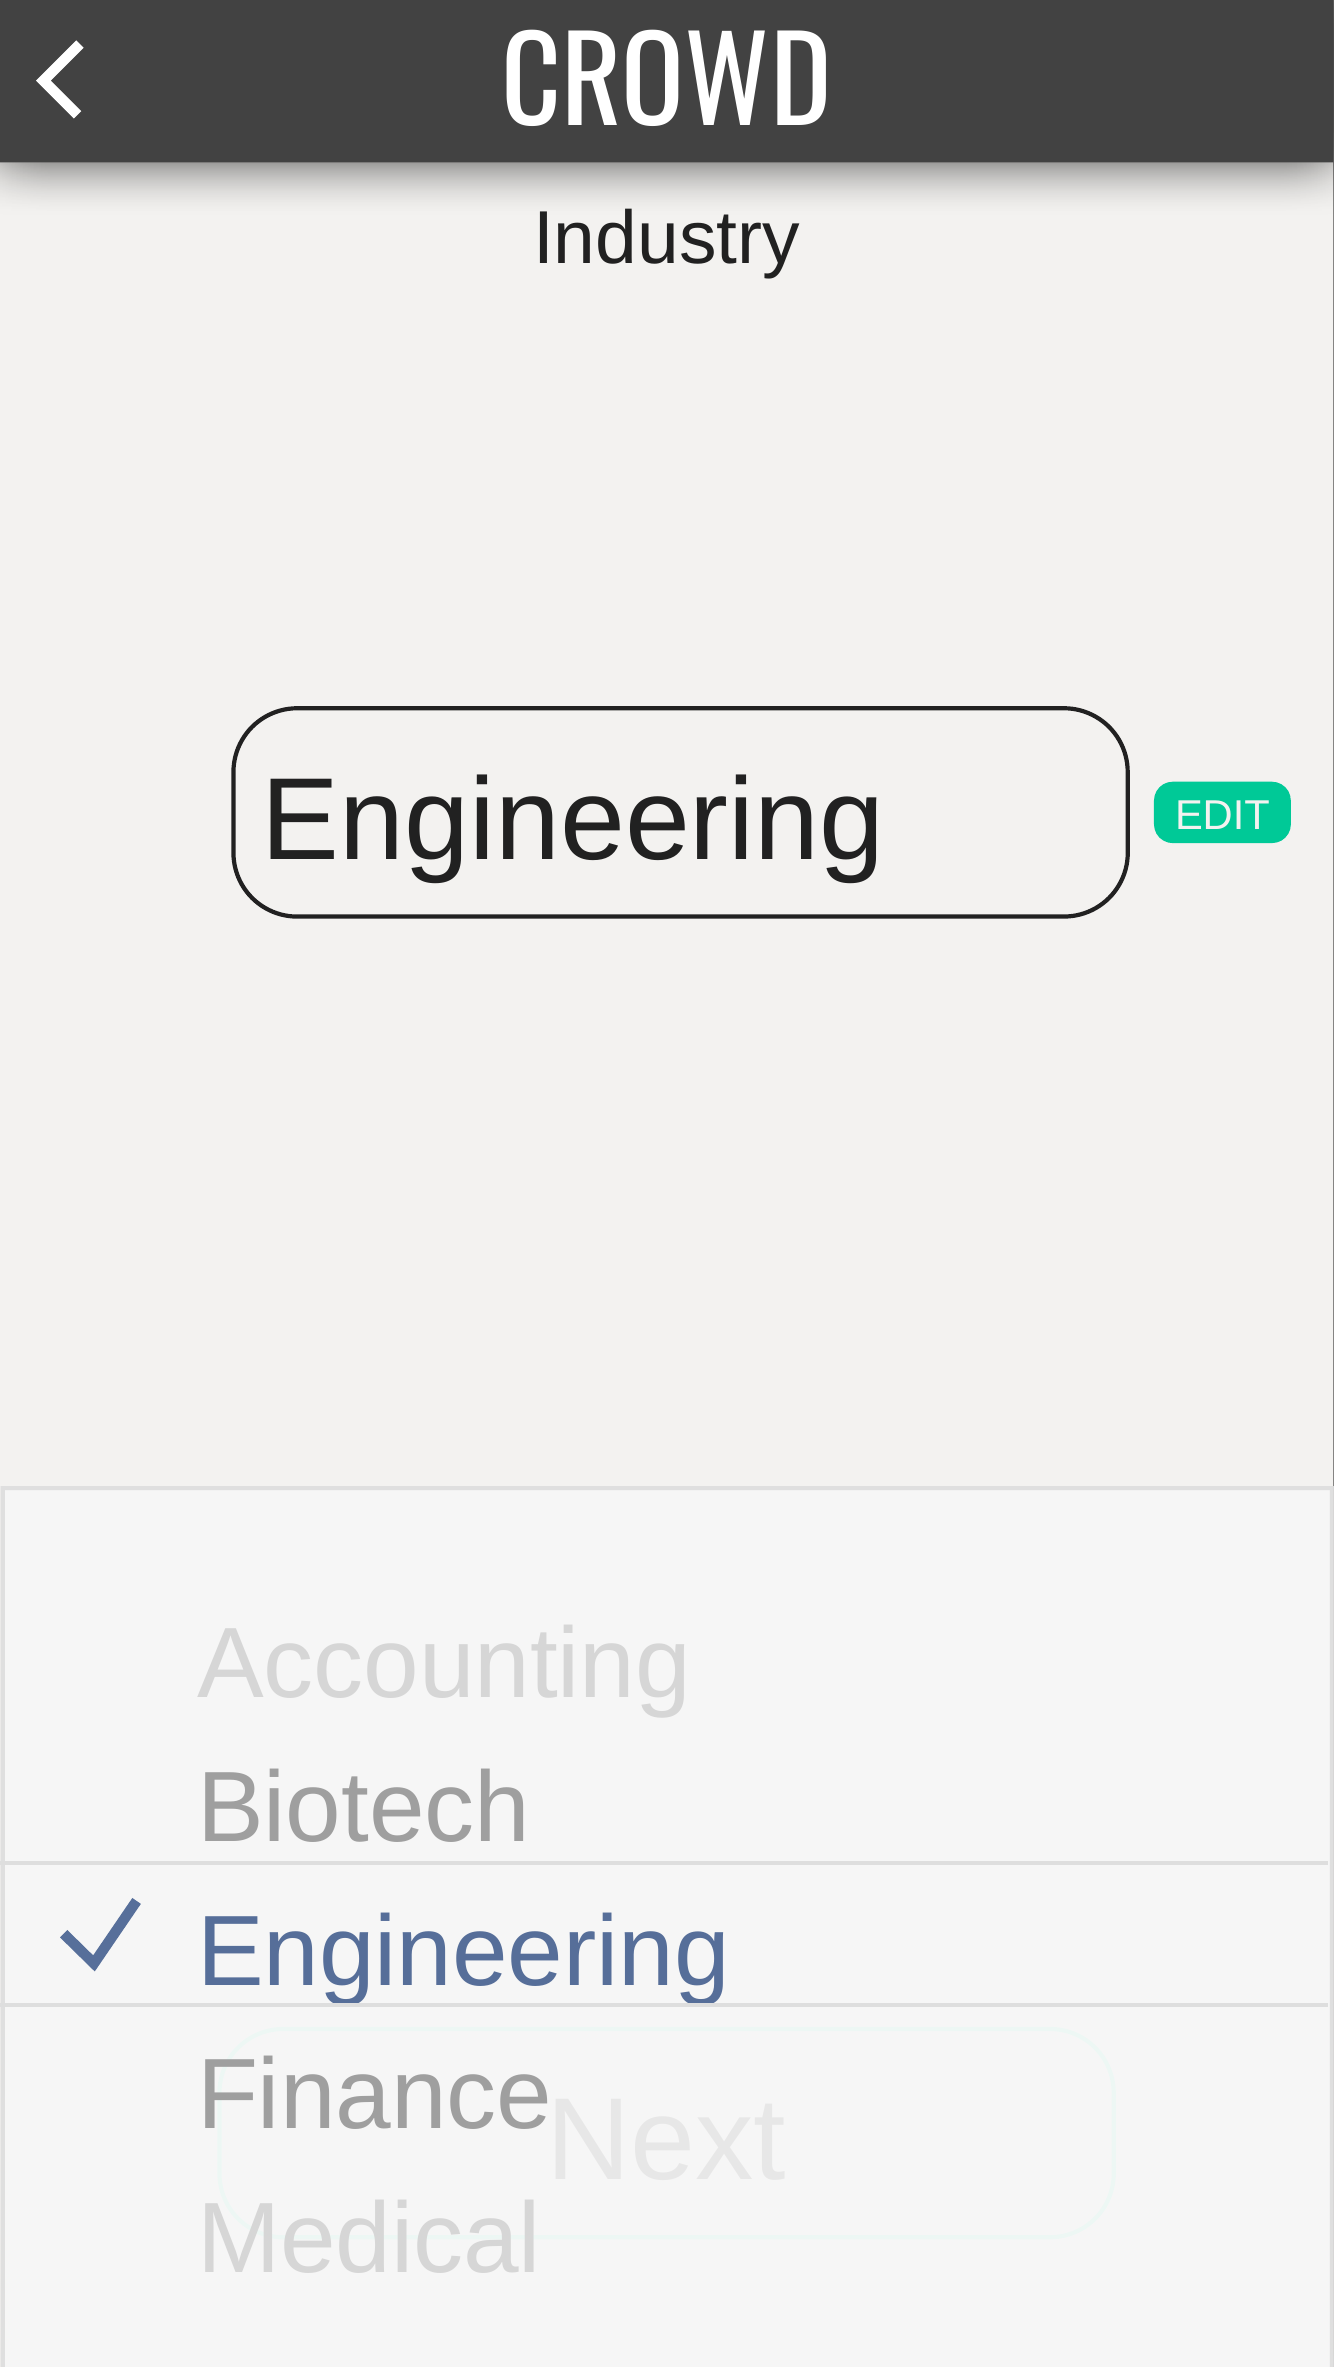

CROWD

Industry

Engineering
EDIT
       Accounting
       Biotech
       Engineering
       Finance
       Medical

Next